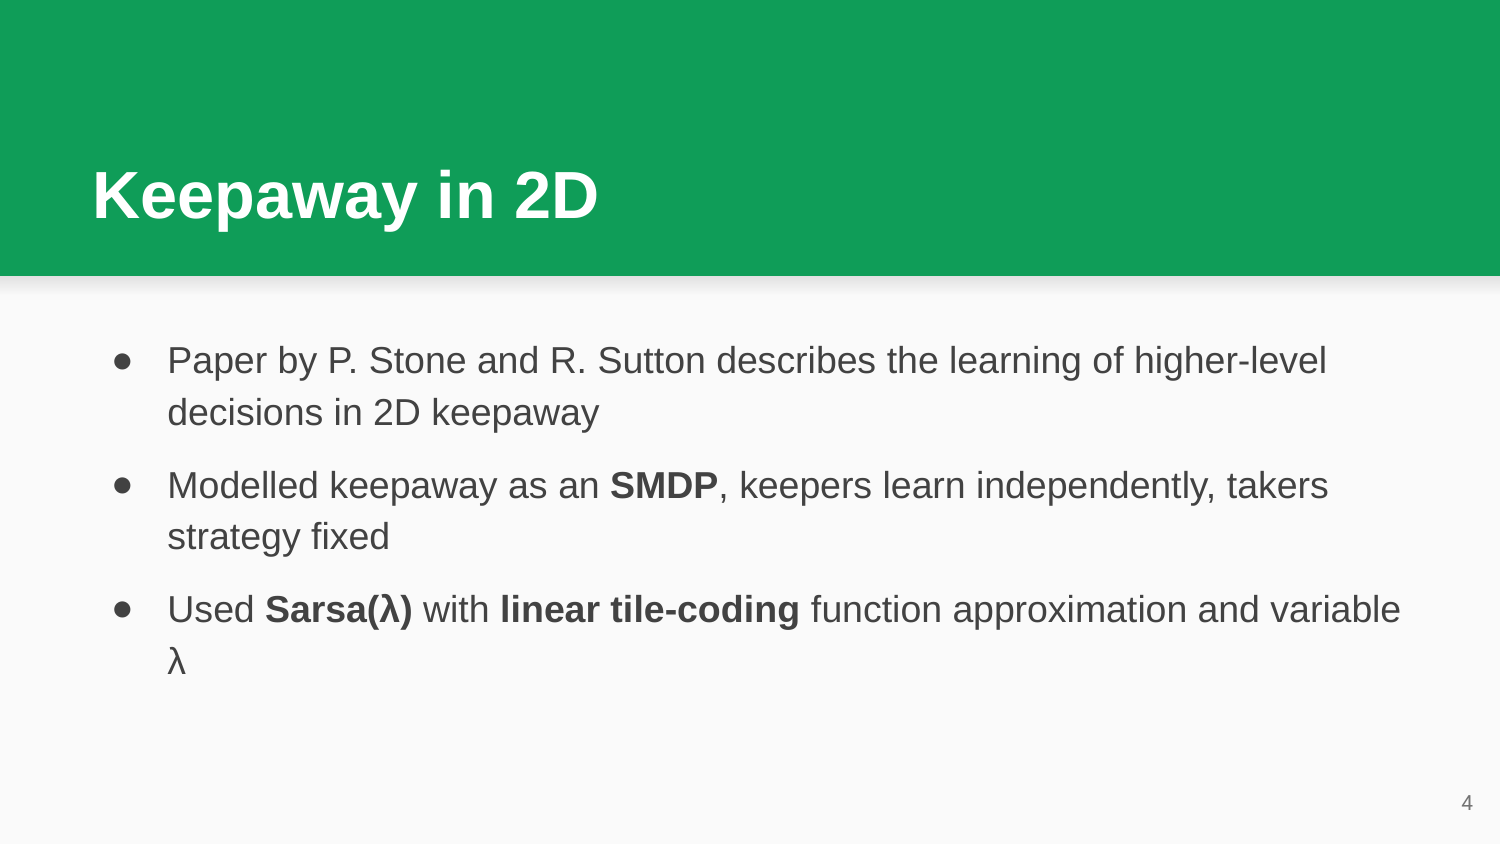

# Keepaway in 2D
Paper by P. Stone and R. Sutton describes the learning of higher-level decisions in 2D keepaway
Modelled keepaway as an SMDP, keepers learn independently, takers strategy fixed
Used Sarsa(λ) with linear tile-coding function approximation and variable λ
4